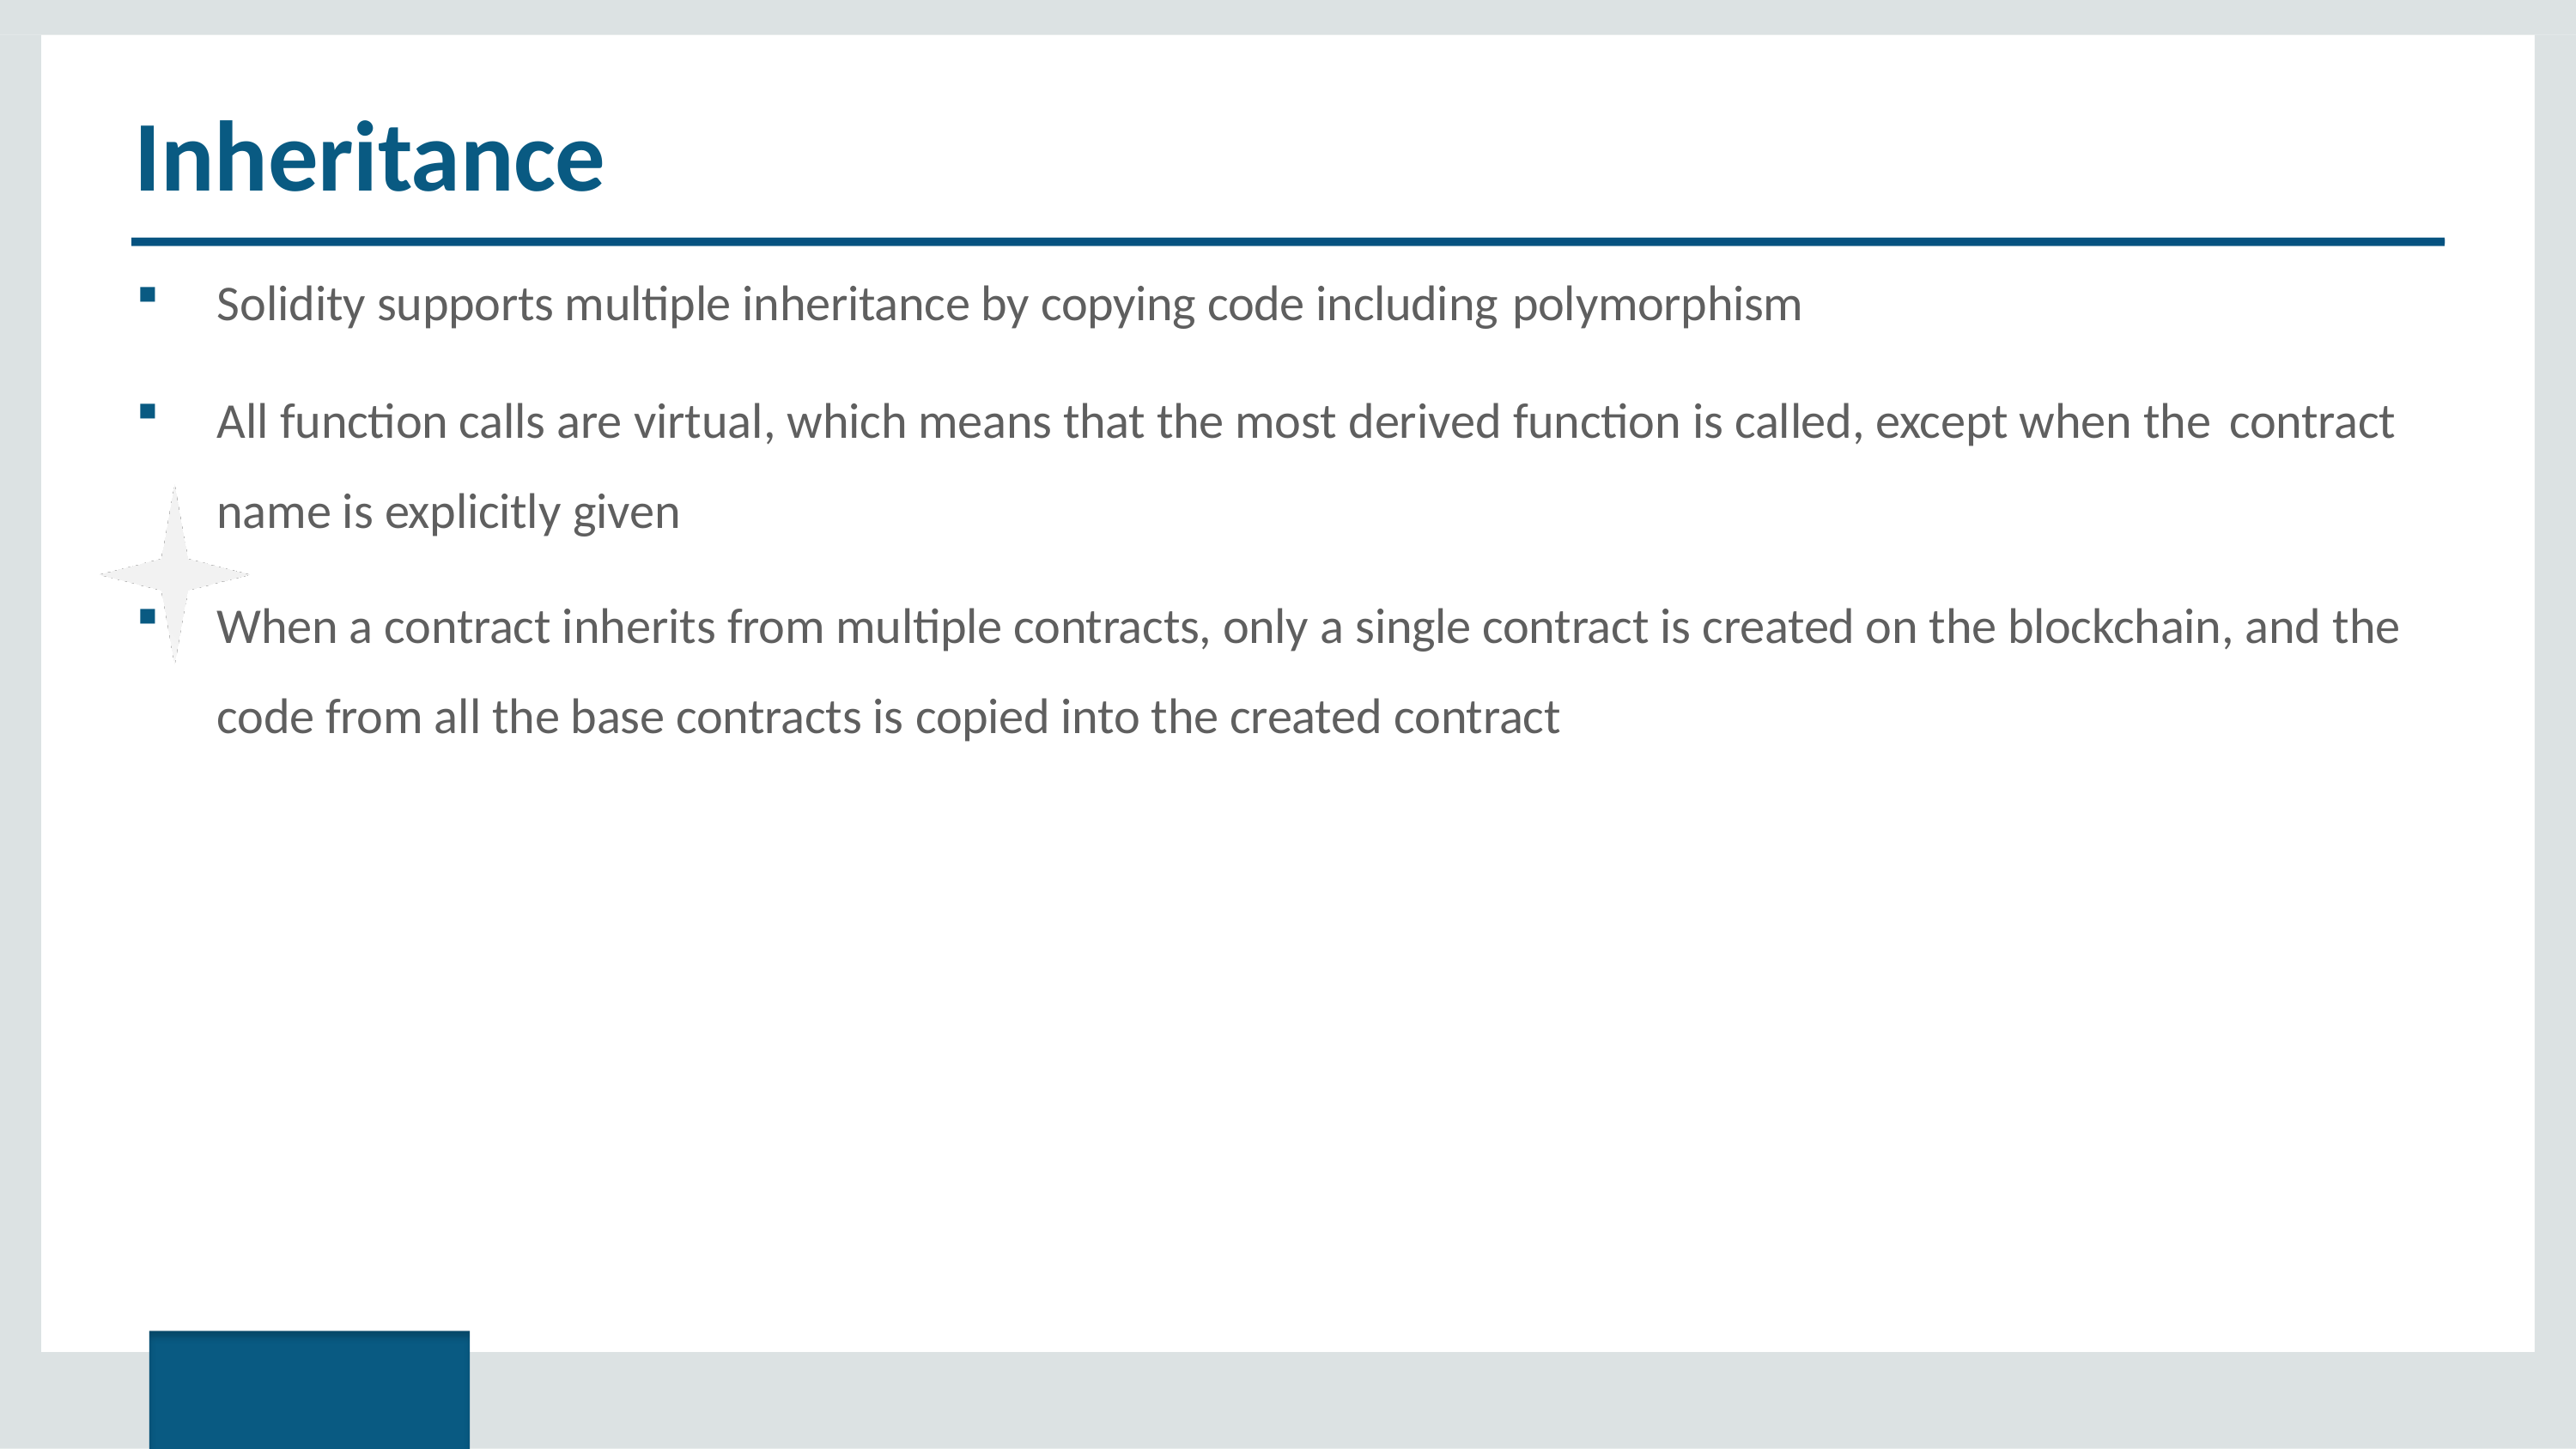

# Inheritance

Solidity supports multiple inheritance by copying code including polymorphism

All function calls are virtual, which means that the most derived function is called, except when the contract
name is explicitly given
When a contract inherits from multiple contracts, only a single contract is created on the blockchain, and the  code from all the base contracts is copied into the created contract